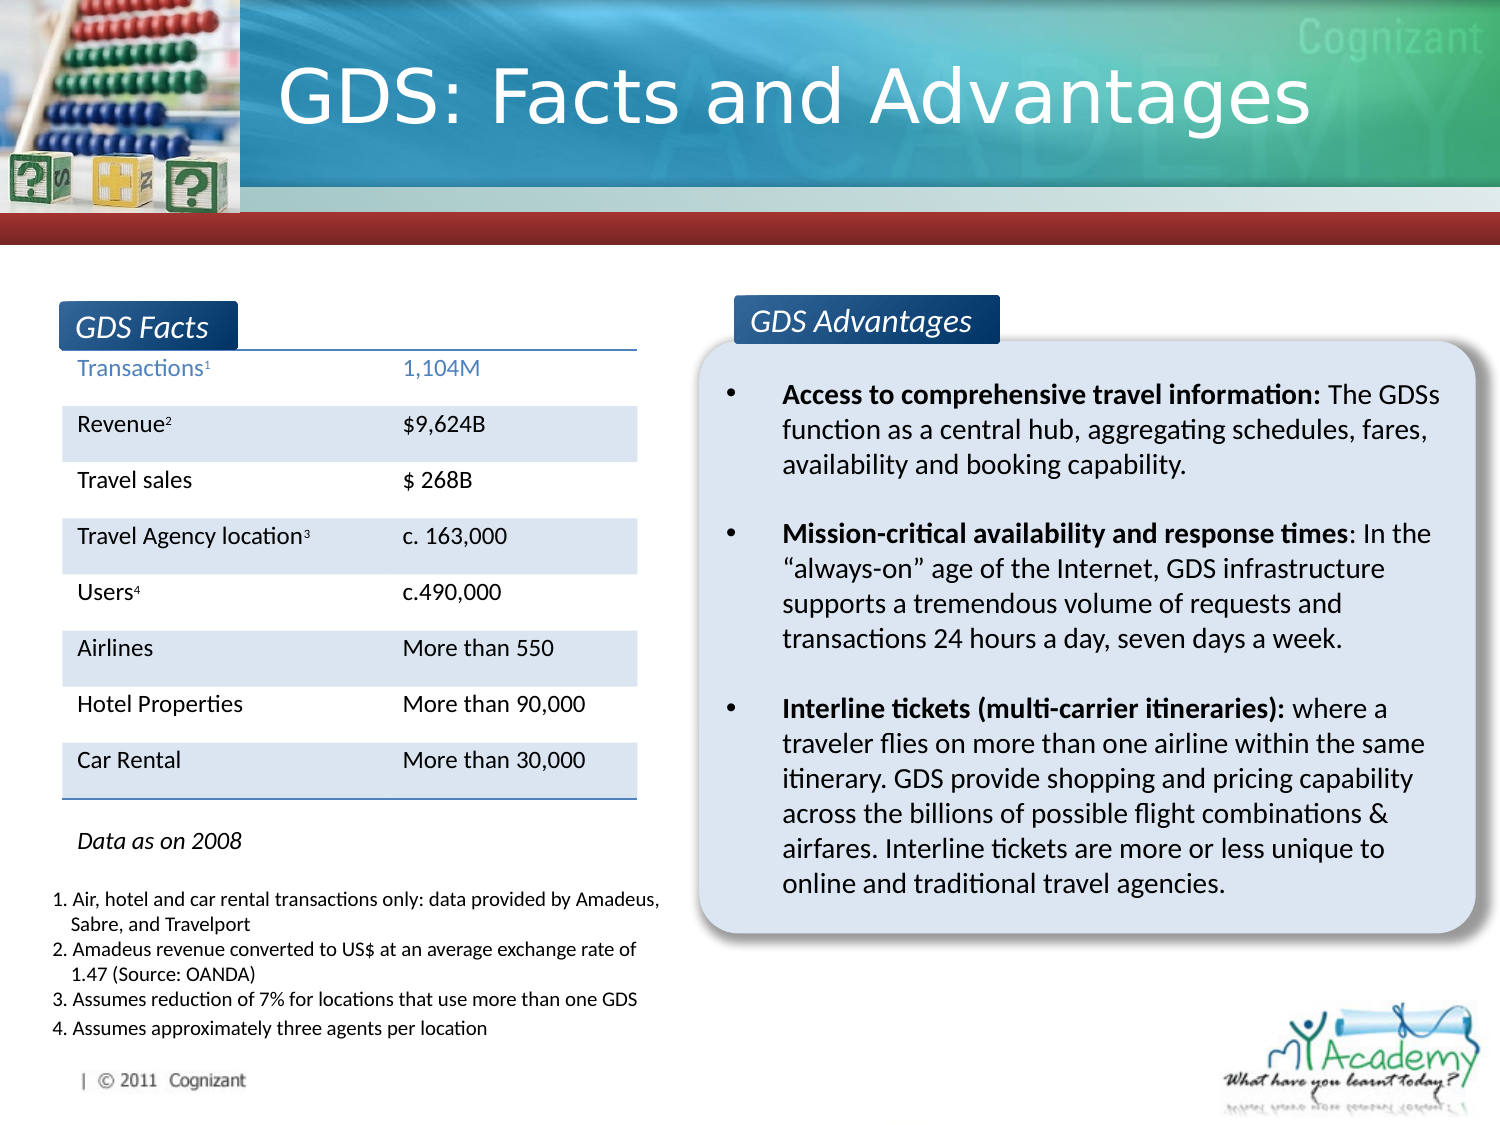

# GDS: Facts and Advantages
GDS Advantages
GDS Facts
Access to comprehensive travel information: The GDSs function as a central hub, aggregating schedules, fares, availability and booking capability.

Mission-critical availability and response times: In the “always-on” age of the Internet, GDS infrastructure supports a tremendous volume of requests and transactions 24 hours a day, seven days a week.

Interline tickets (multi-carrier itineraries): where a traveler flies on more than one airline within the same itinerary. GDS provide shopping and pricing capability across the billions of possible flight combinations & airfares. Interline tickets are more or less unique to online and traditional travel agencies.
| Transactions1 | 1,104M |
| --- | --- |
| Revenue2 | $9,624B |
| Travel sales | $ 268B |
| Travel Agency location3 | c. 163,000 |
| Users4 | c.490,000 |
| Airlines | More than 550 |
| Hotel Properties | More than 90,000 |
| Car Rental | More than 30,000 |
Data as on 2008
1. Air, hotel and car rental transactions only: data provided by Amadeus, Sabre, and Travelport
2. Amadeus revenue converted to US$ at an average exchange rate of 1.47 (Source: OANDA)
3. Assumes reduction of 7% for locations that use more than one GDS
4. Assumes approximately three agents per location